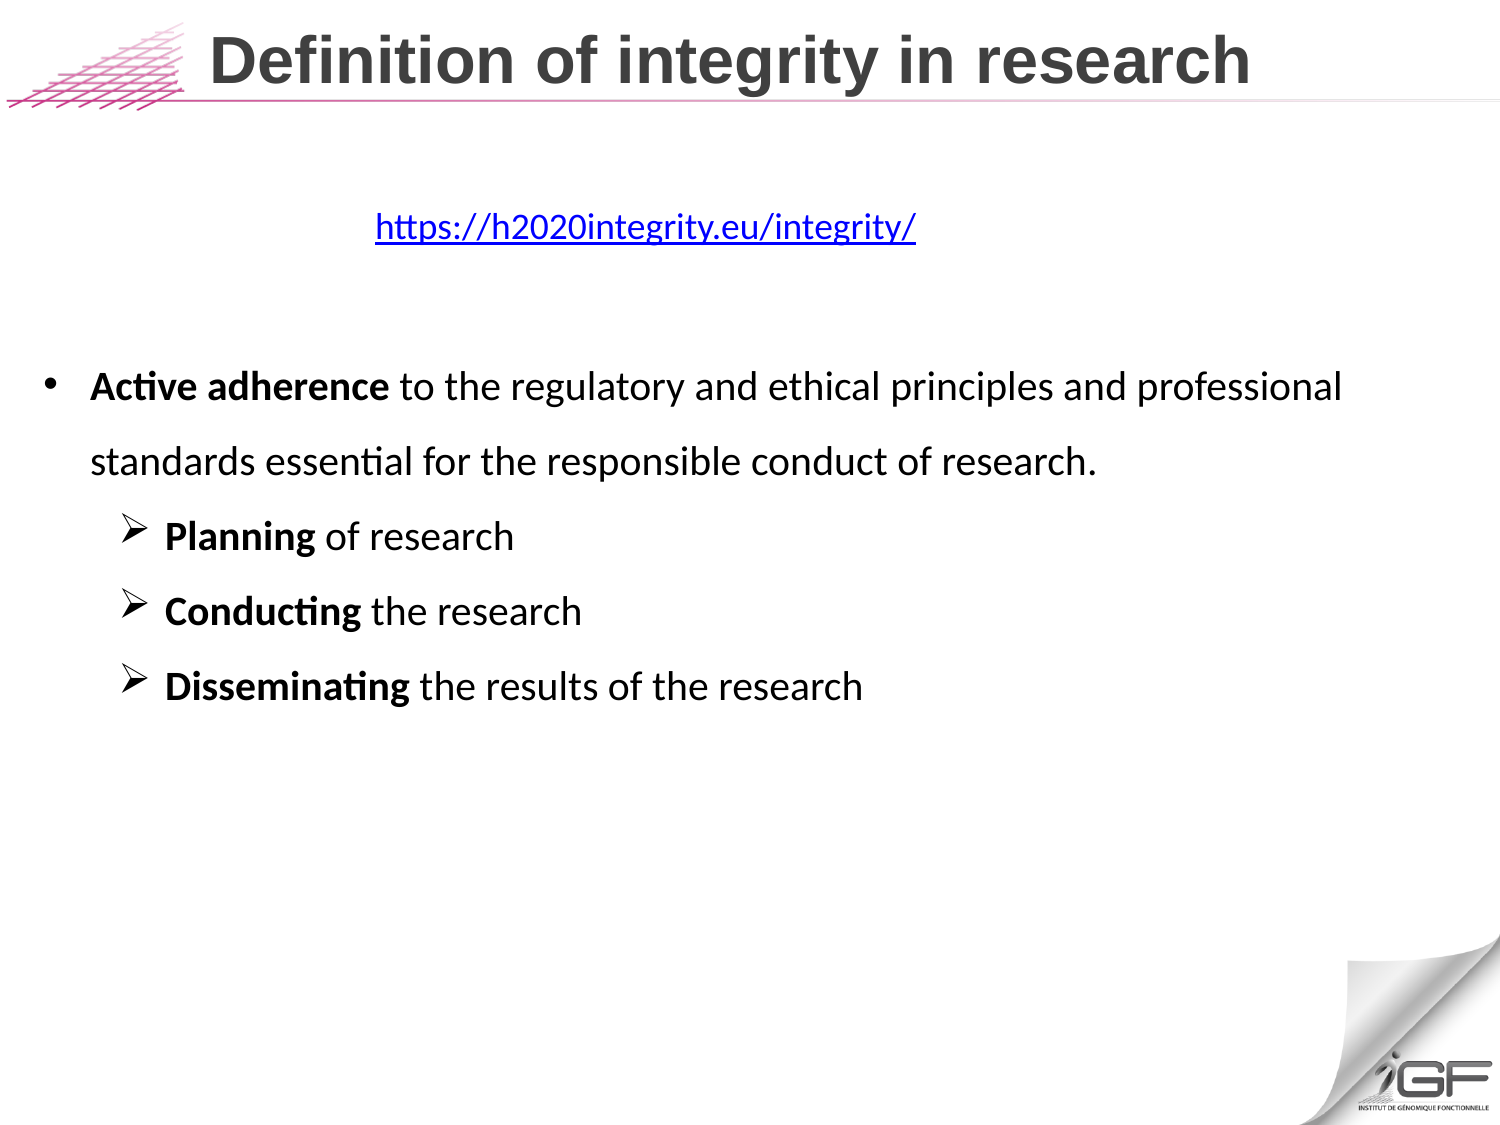

# Definition of integrity in research
https://h2020integrity.eu/integrity/
Active adherence to the regulatory and ethical principles and professional standards essential for the responsible conduct of research.
Planning of research
Conducting the research
Disseminating the results of the research